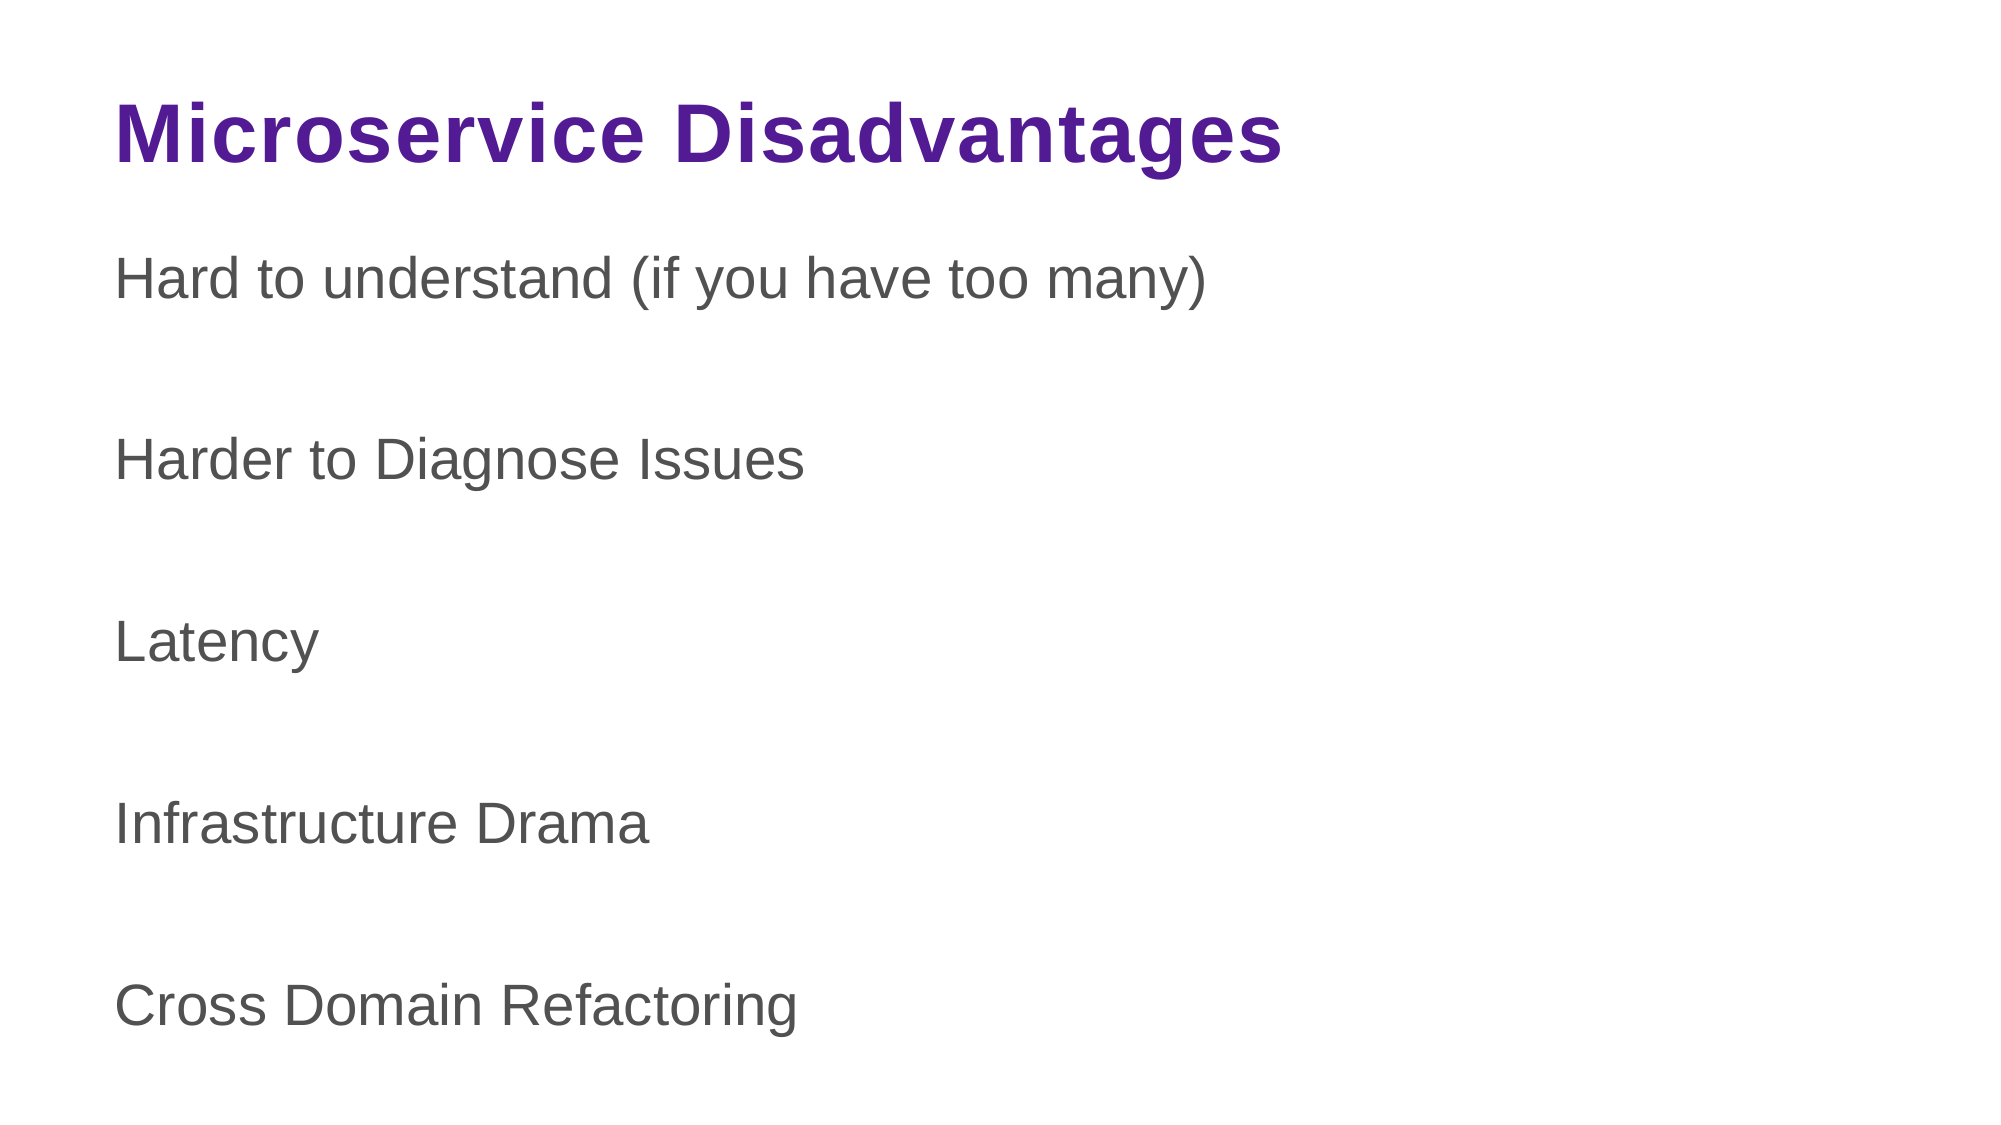

# Microservice Disadvantages
Hard to understand (if you have too many)

Harder to Diagnose Issues

Latency

Infrastructure Drama

Cross Domain Refactoring